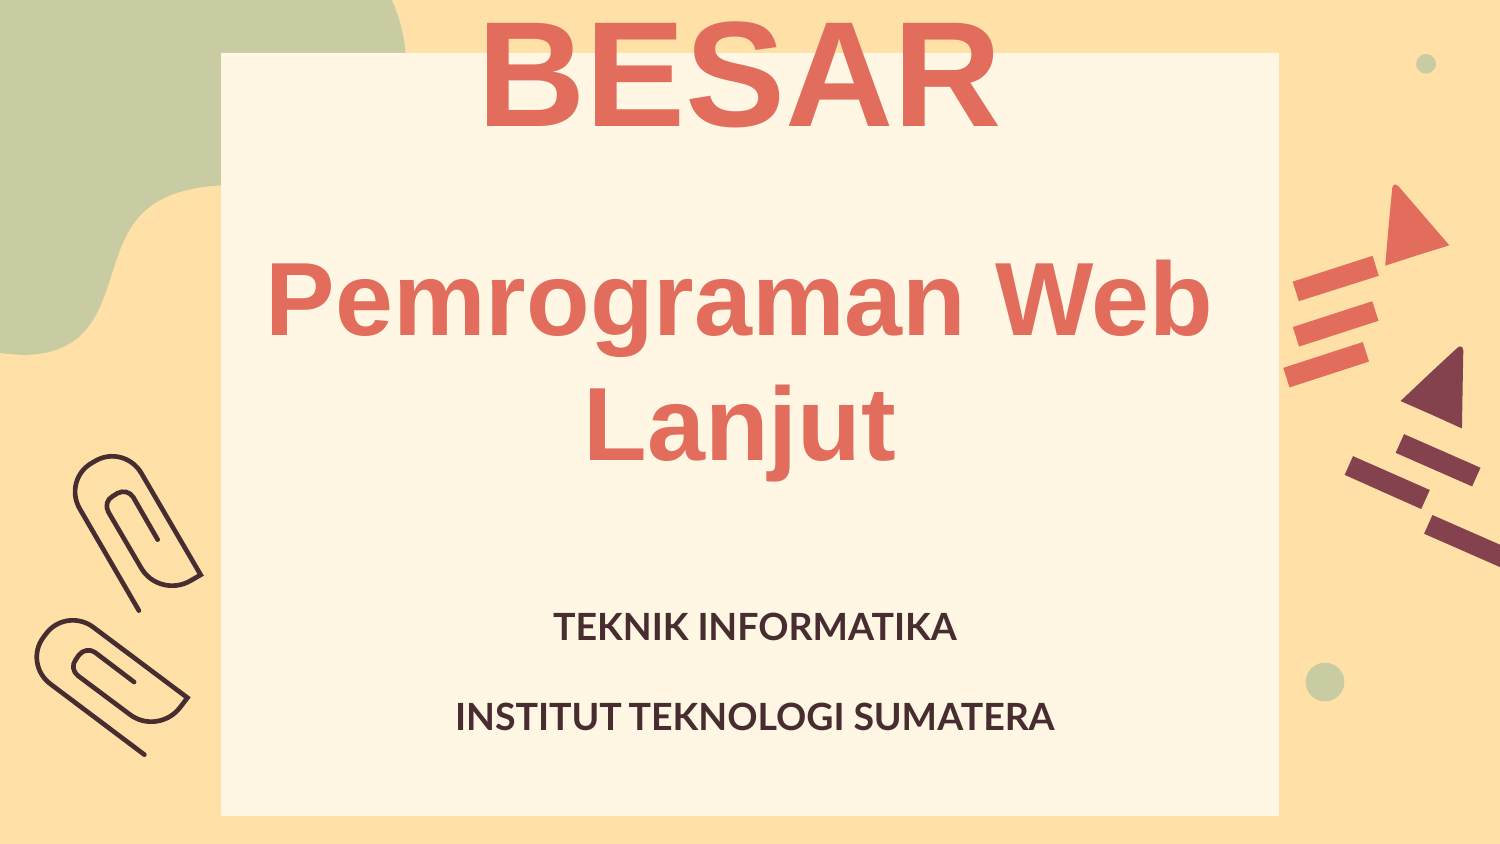

# TUGAS BESAR

Pemrograman Web Lanjut
TEKNIK INFORMATIKA

INSTITUT TEKNOLOGI SUMATERA